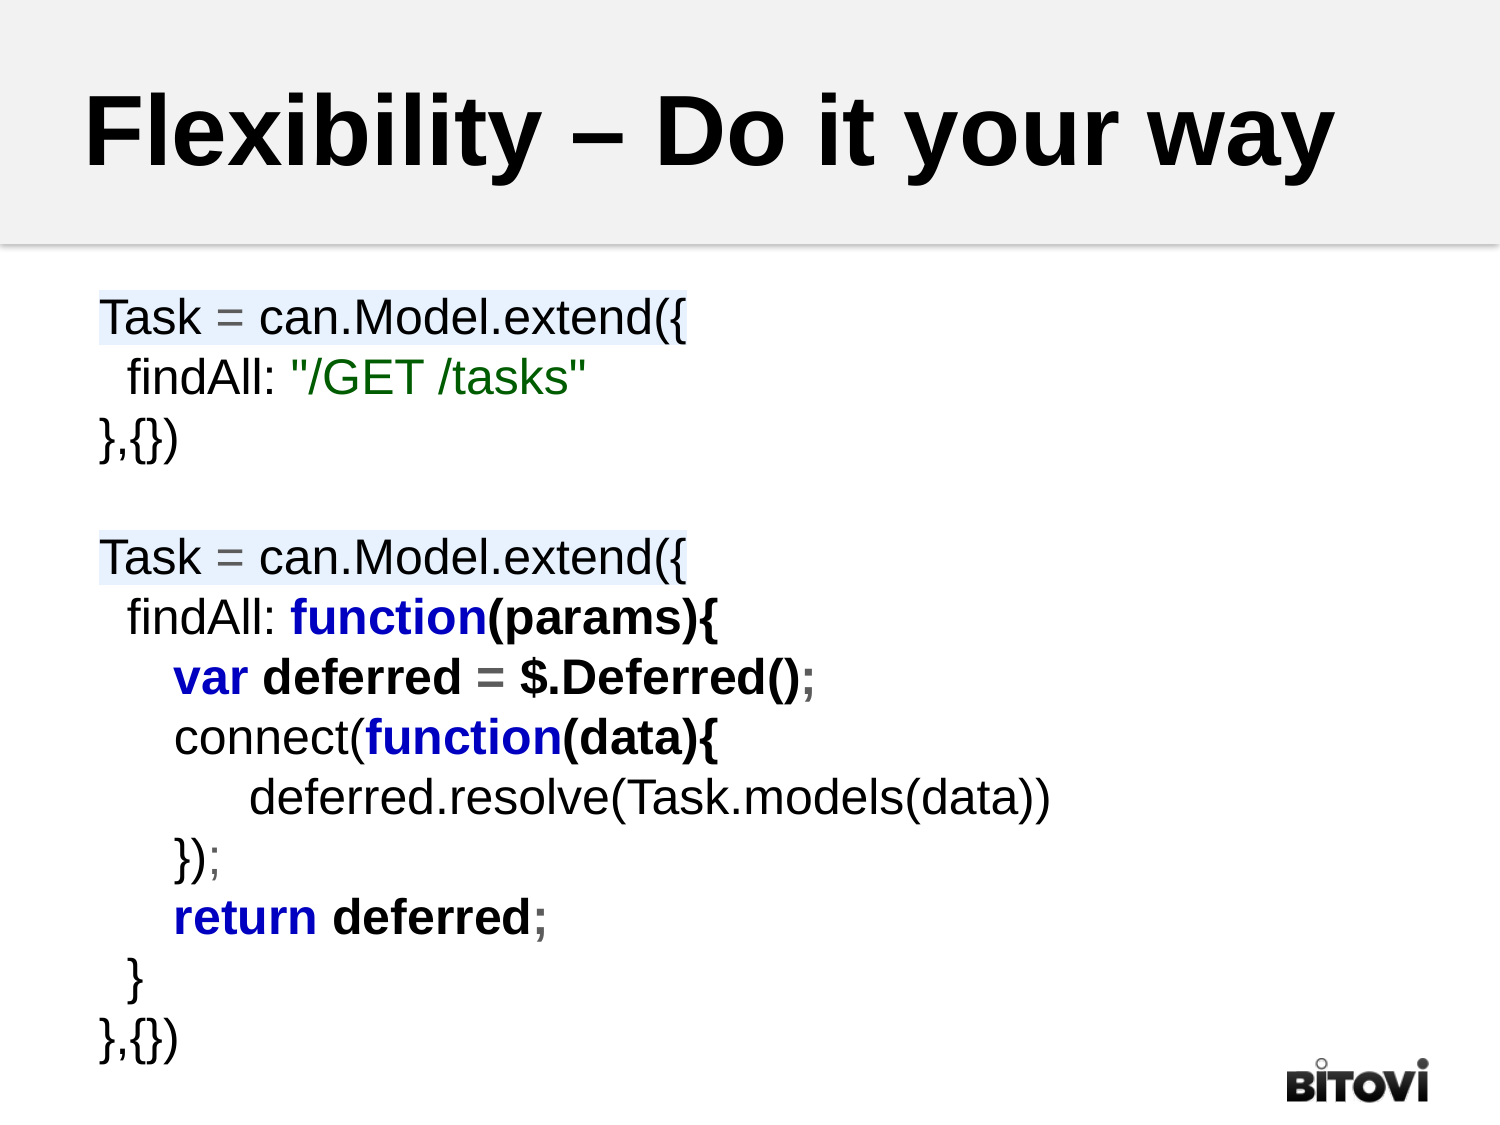

Flexibility – Do it your way
Task = can.Model.extend({
  findAll: "/GET /tasks"
},{})

Task = can.Model.extend({
  findAll: function(params){
  	var deferred = $.Deferred();
  	connect(function(data){
  		deferred.resolve(Task.models(data))
  	});
  	return deferred;
  }
},{})